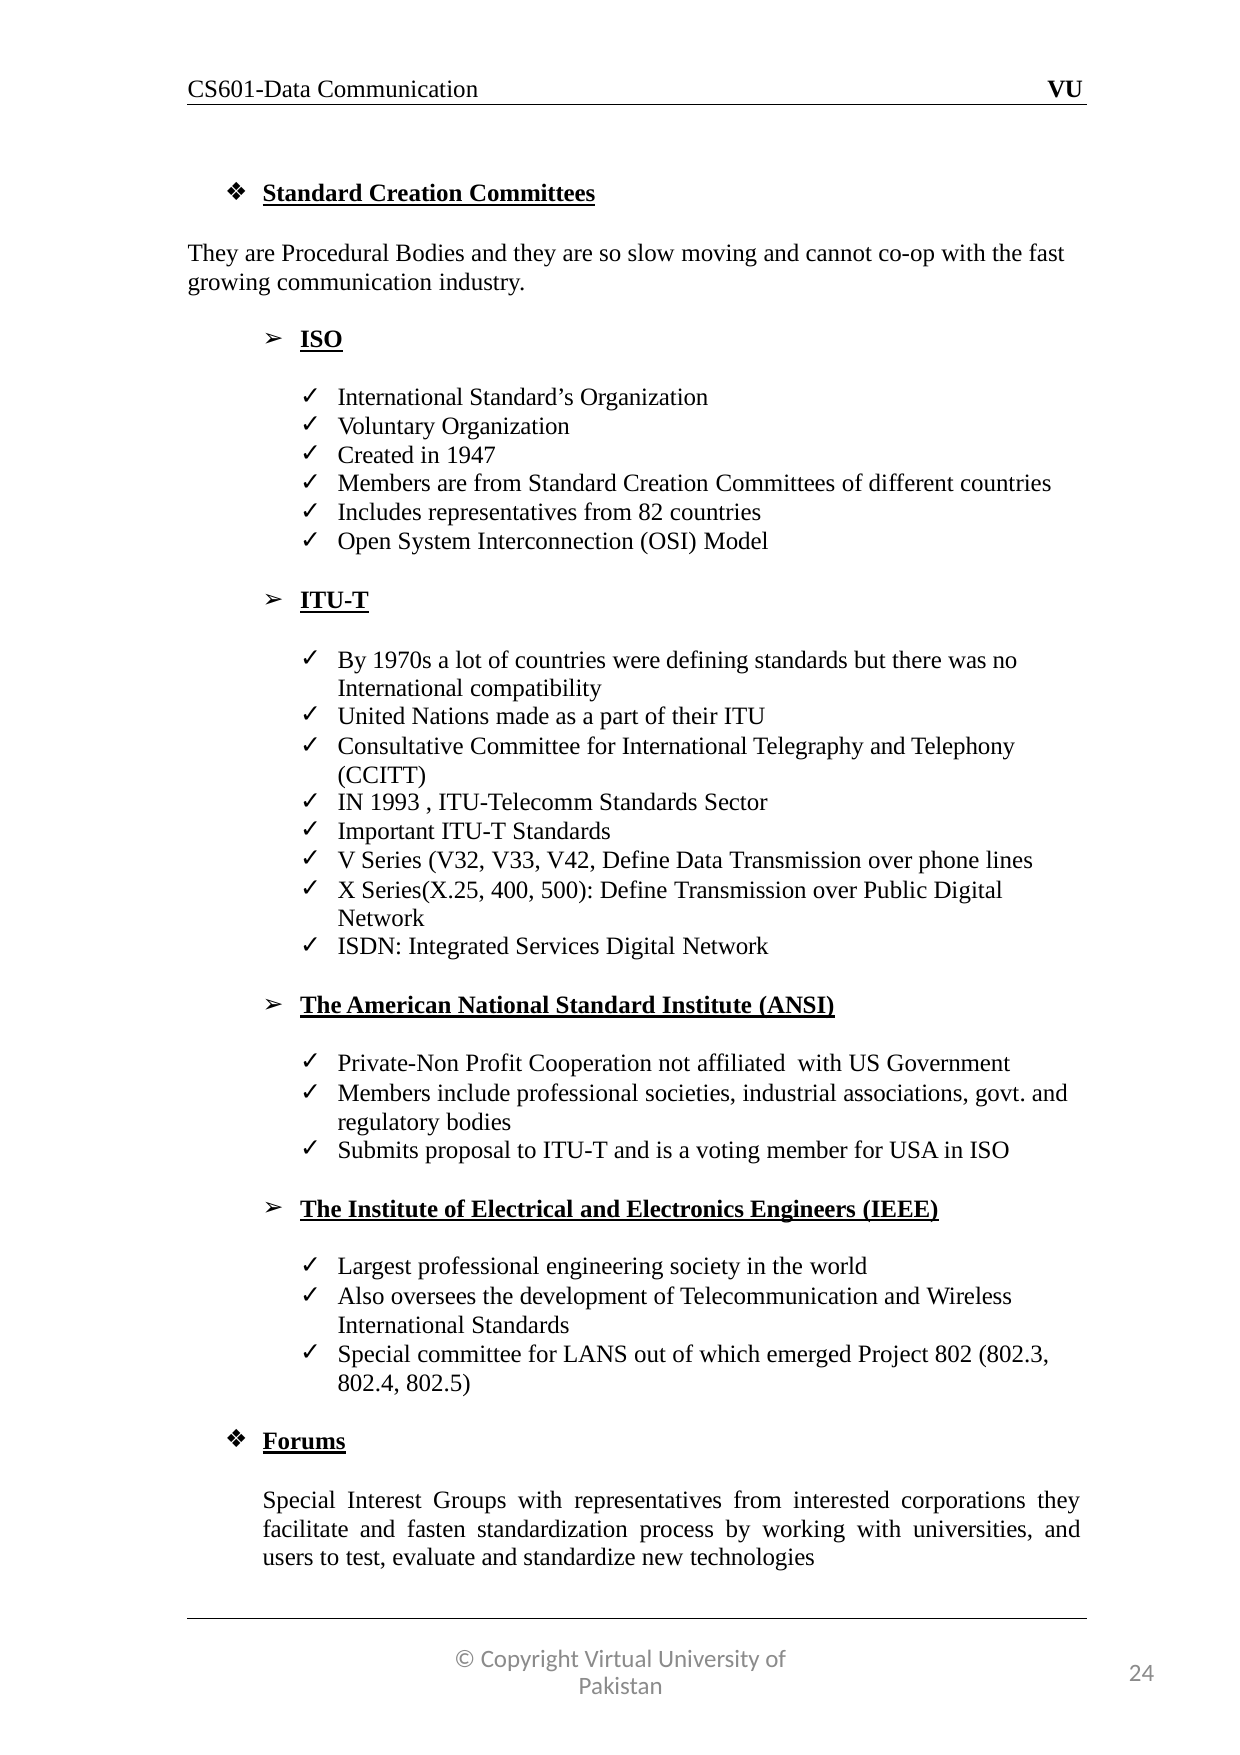

CS601-Data Communication
VU

Standard Creation Committees

They are Procedural Bodies and they are so slow moving and cannot co-op with the fast  growing communication industry.

ISO

International Standard’s Organization
Voluntary Organization
Created in 1947
Members are from Standard Creation Committees of different countries
Includes representatives from 82 countries
Open System Interconnection (OSI) Model

ITU-T

By 1970s a lot of countries were defining standards but there was no  International compatibility
United Nations made as a part of their ITU
Consultative Committee for International Telegraphy and Telephony  (CCITT)
IN 1993 , ITU-Telecomm Standards Sector
Important ITU-T Standards
V Series (V32, V33, V42, Define Data Transmission over phone lines
X Series(X.25, 400, 500): Define Transmission over Public Digital  Network
ISDN: Integrated Services Digital Network

The American National Standard Institute (ANSI)

Private-Non Profit Cooperation not affiliated  with US Government
Members include professional societies, industrial associations, govt. and  regulatory bodies
Submits proposal to ITU-T and is a voting member for USA in ISO

The Institute of Electrical and Electronics Engineers (IEEE)

Largest professional engineering society in the world
Also oversees the development of Telecommunication and Wireless  International Standards
Special committee for LANS out of which emerged Project 802 (802.3,  802.4, 802.5)

Forums

Special Interest Groups with representatives from interested corporations they  facilitate and fasten standardization process by working with universities, and  users to test, evaluate and standardize new technologies

© Copyright Virtual University of Pakistan
24